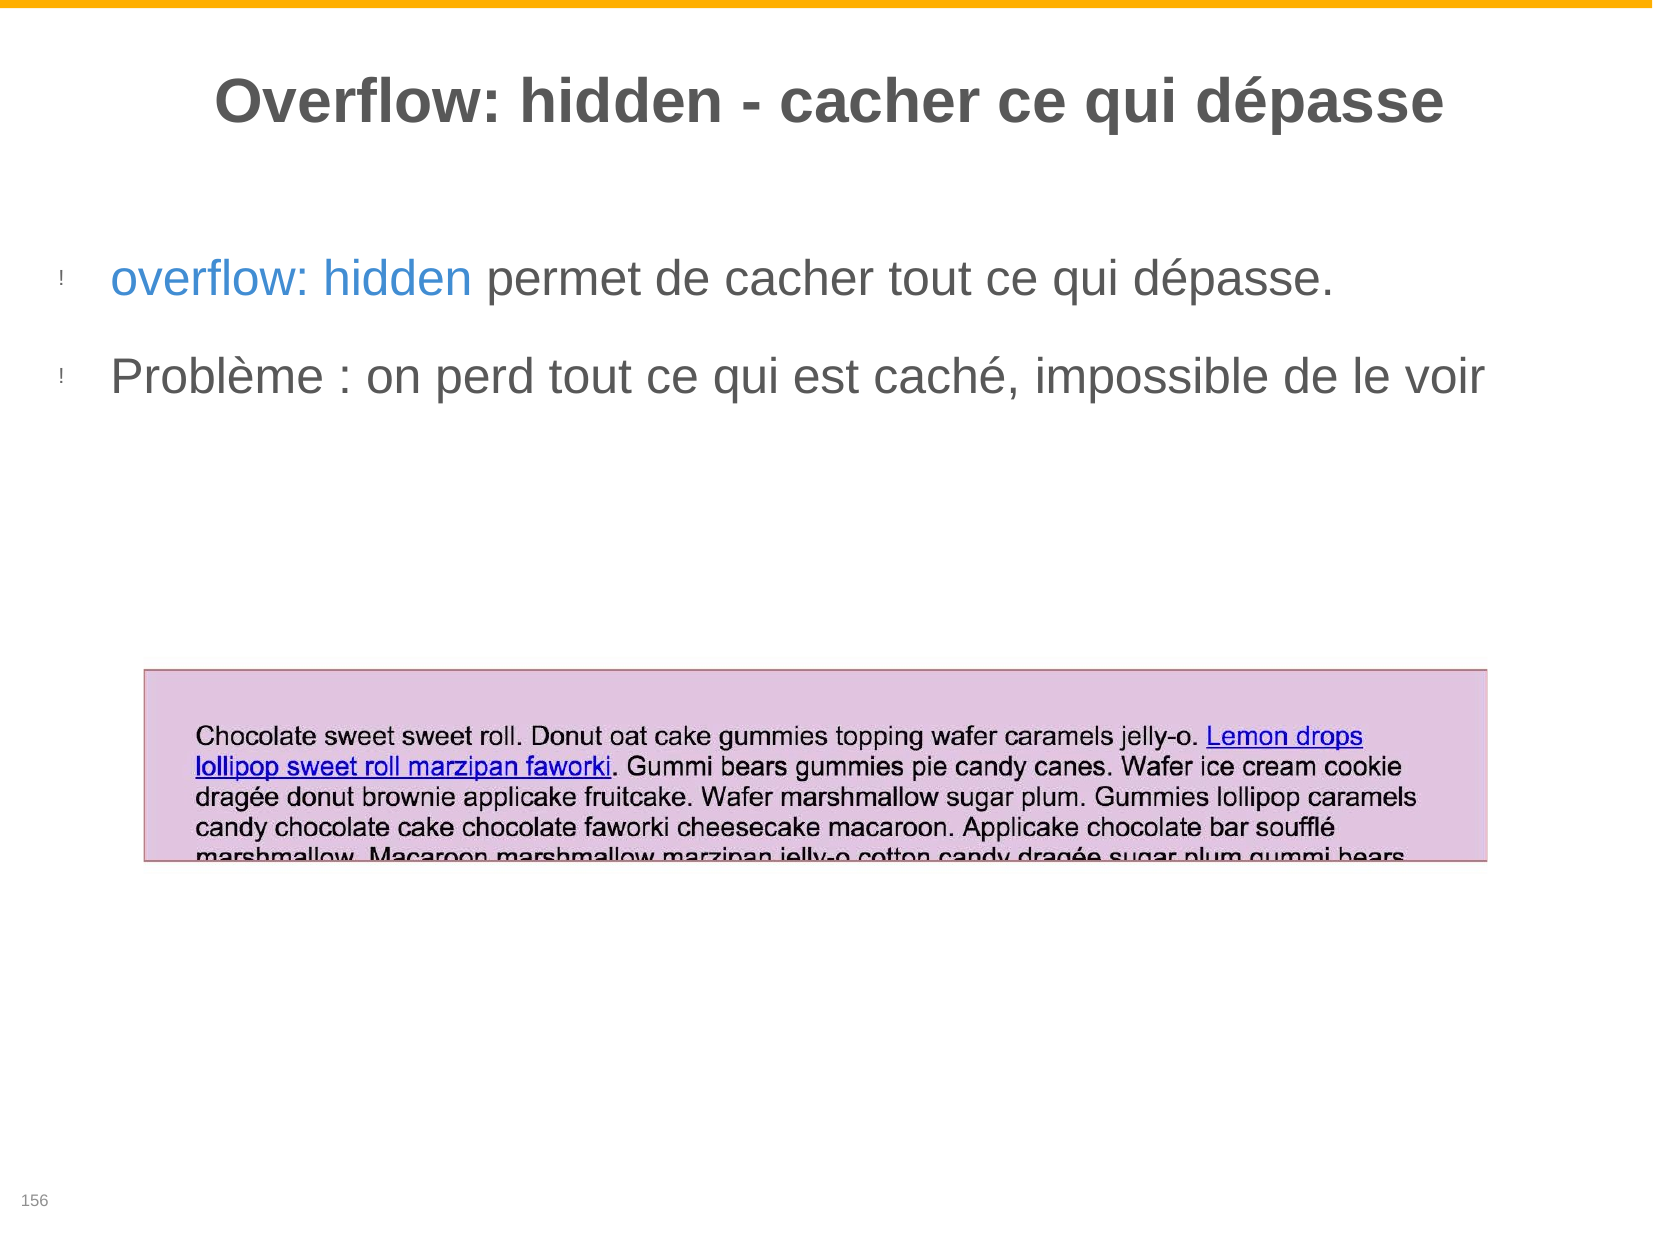

Overflow: hidden - cacher ce qui dépasse
overflow: hidden permet de cacher tout ce qui dépasse.
Problème : on perd tout ce qui est caché, impossible de le voir
!
!

156